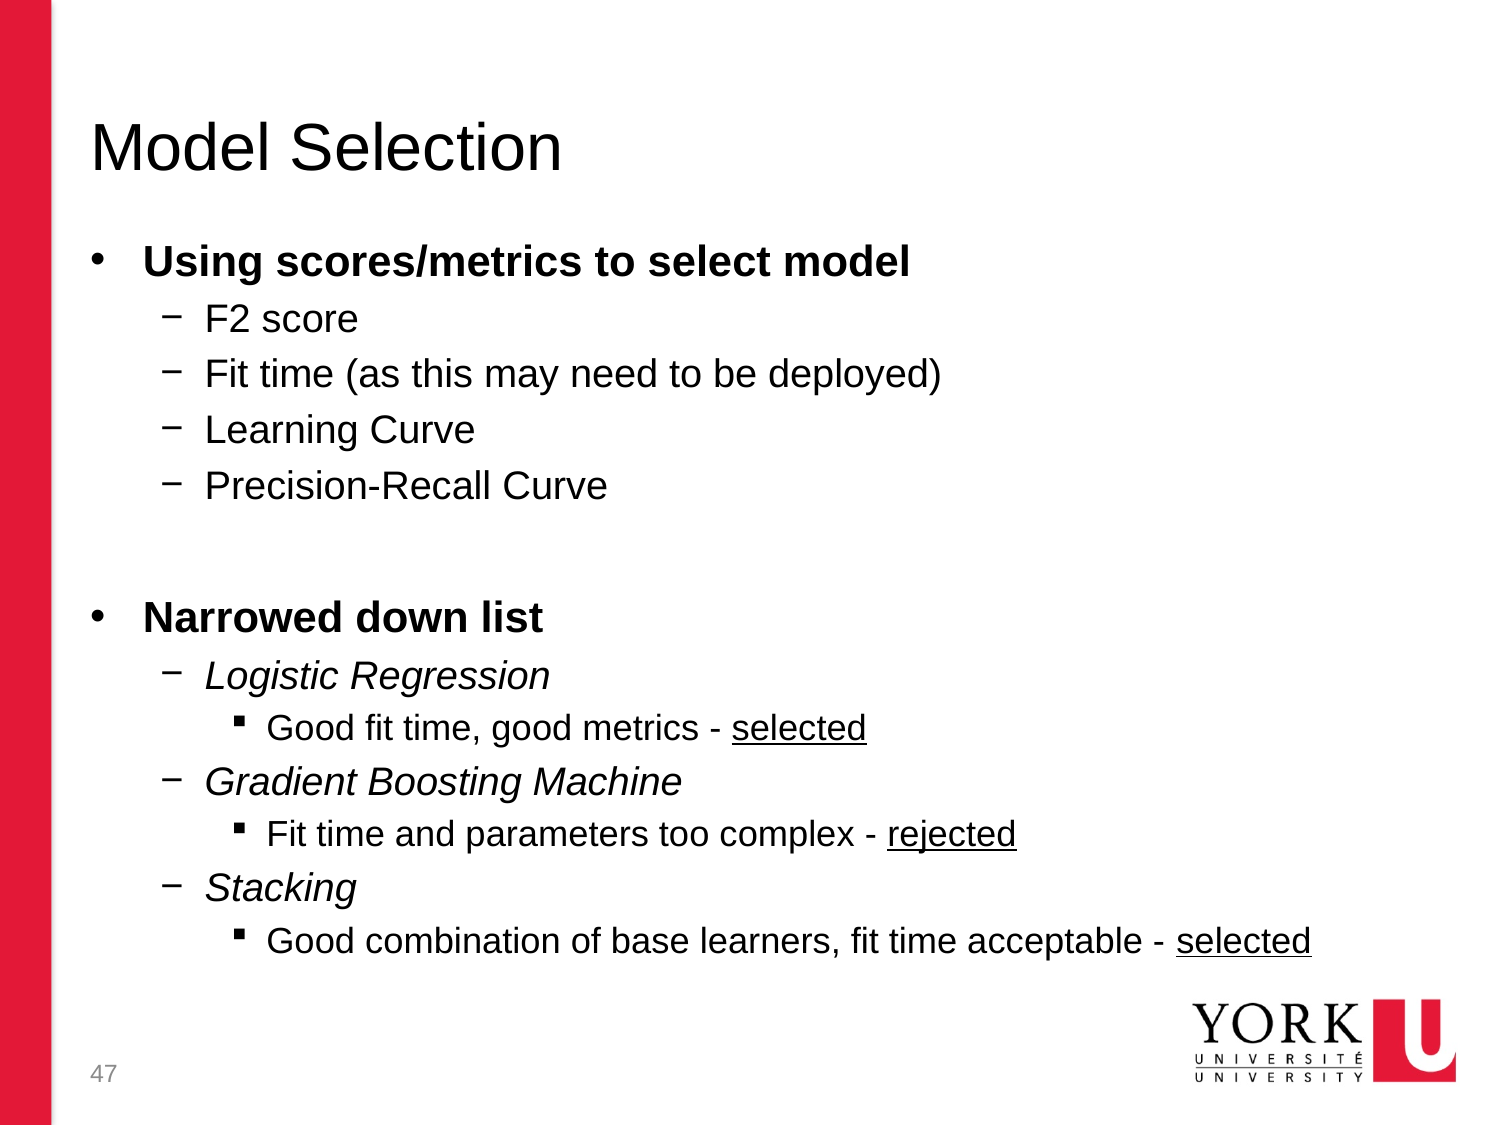

# Model Selection
Using scores/metrics to select model
F2 score
Fit time (as this may need to be deployed)
Learning Curve
Precision-Recall Curve

Narrowed down list
Logistic Regression
Good fit time, good metrics - selected
Gradient Boosting Machine
Fit time and parameters too complex - rejected
Stacking
Good combination of base learners, fit time acceptable - selected
47